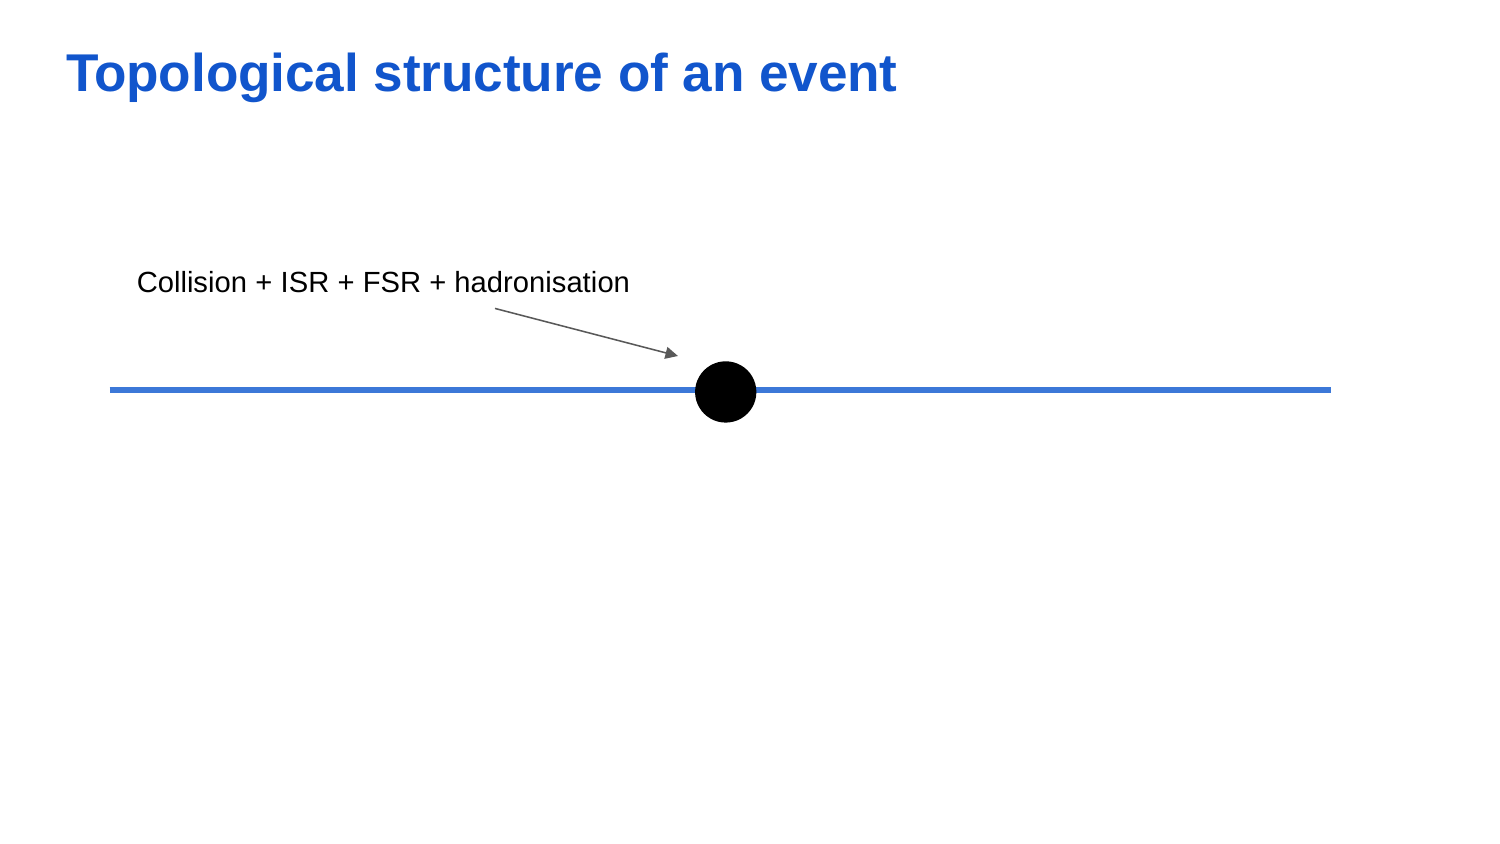

# Topological structure of an event
Collision + ISR + FSR + hadronisation